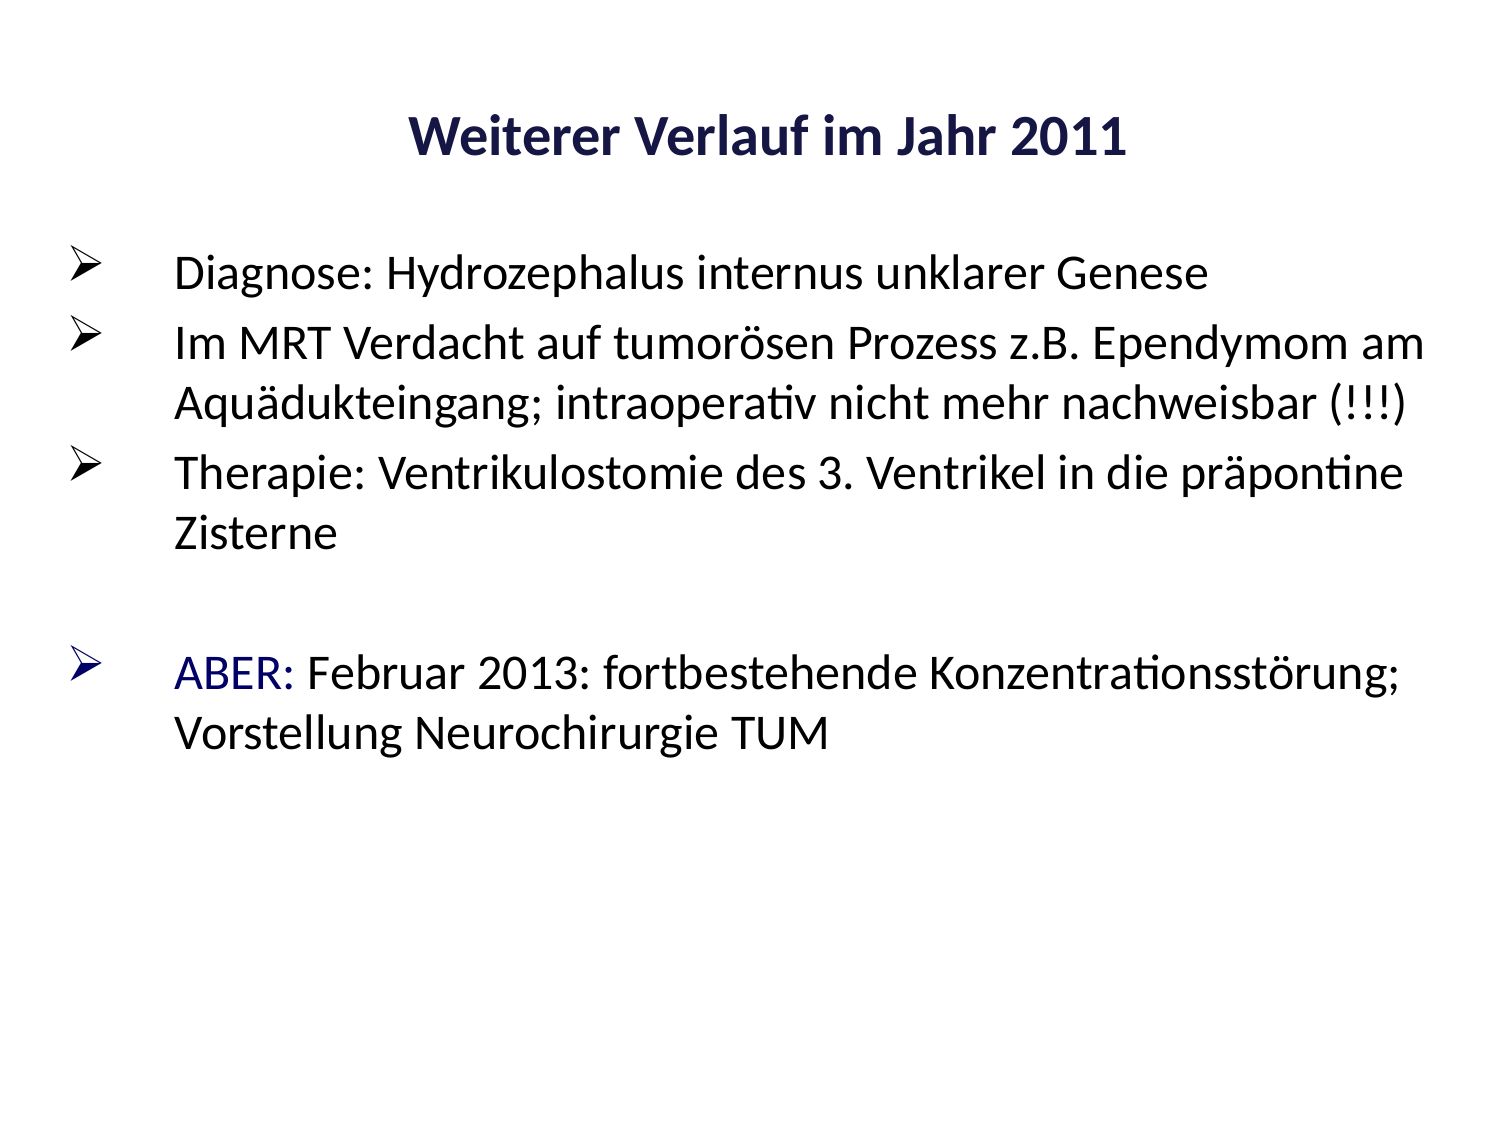

Weiterer Verlauf im Jahr 2011

Diagnose: Hydrozephalus internus unklarer Genese
Im MRT Verdacht auf tumorösen Prozess z.B. Ependymom am  Aquädukteingang; intraoperativ nicht mehr nachweisbar (!!!)
Therapie: Ventrikulostomie des 3. Ventrikel in die präpontine Zisterne

ABER: Februar 2013: fortbestehende Konzentrationsstörung; Vorstellung Neurochirurgie TUM